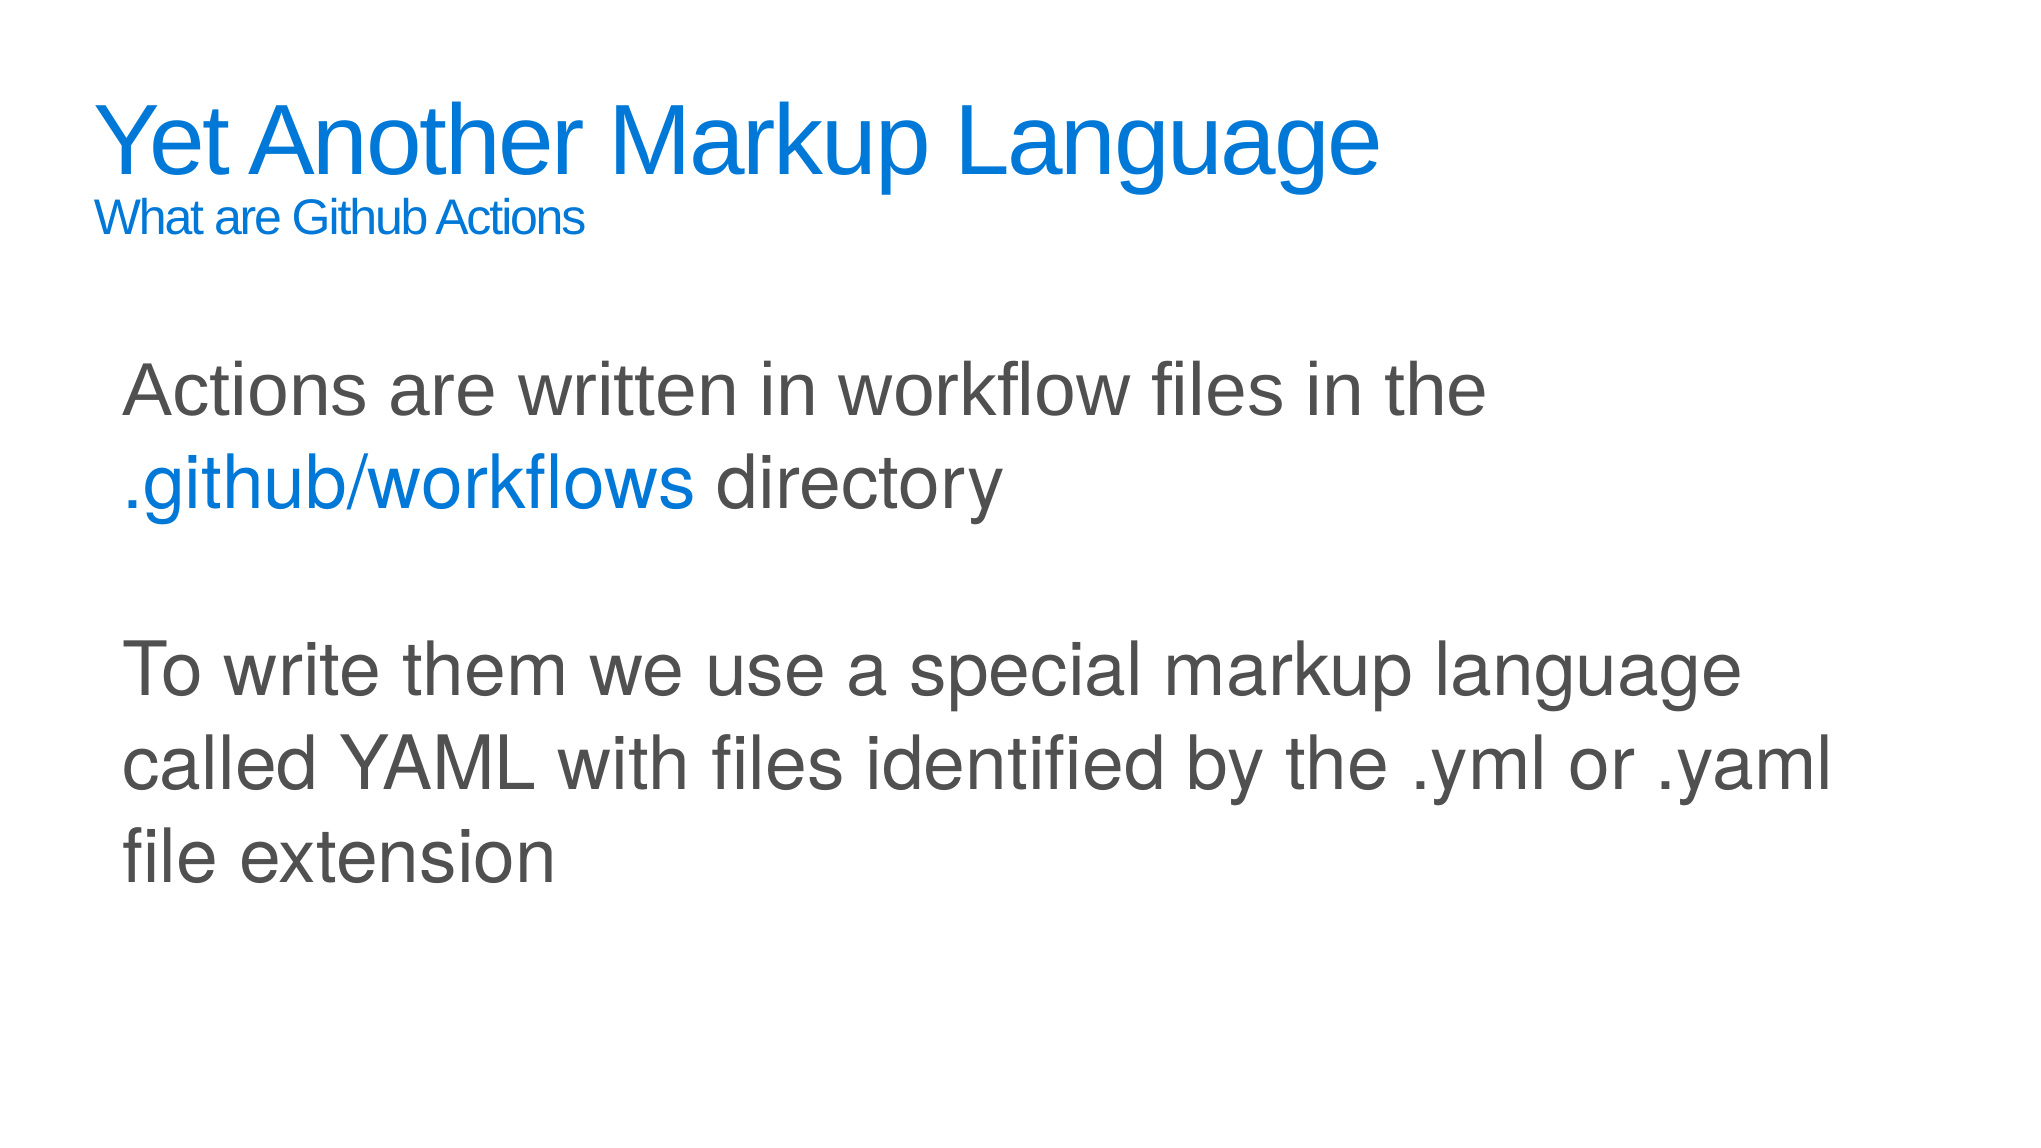

Yet Another Markup Language
What are Github Actions
Actions are written in workflow files in the
.github/workflows directory

To write them we use a special markup language
called YAML with files identified by the .yml or .yaml
file extension